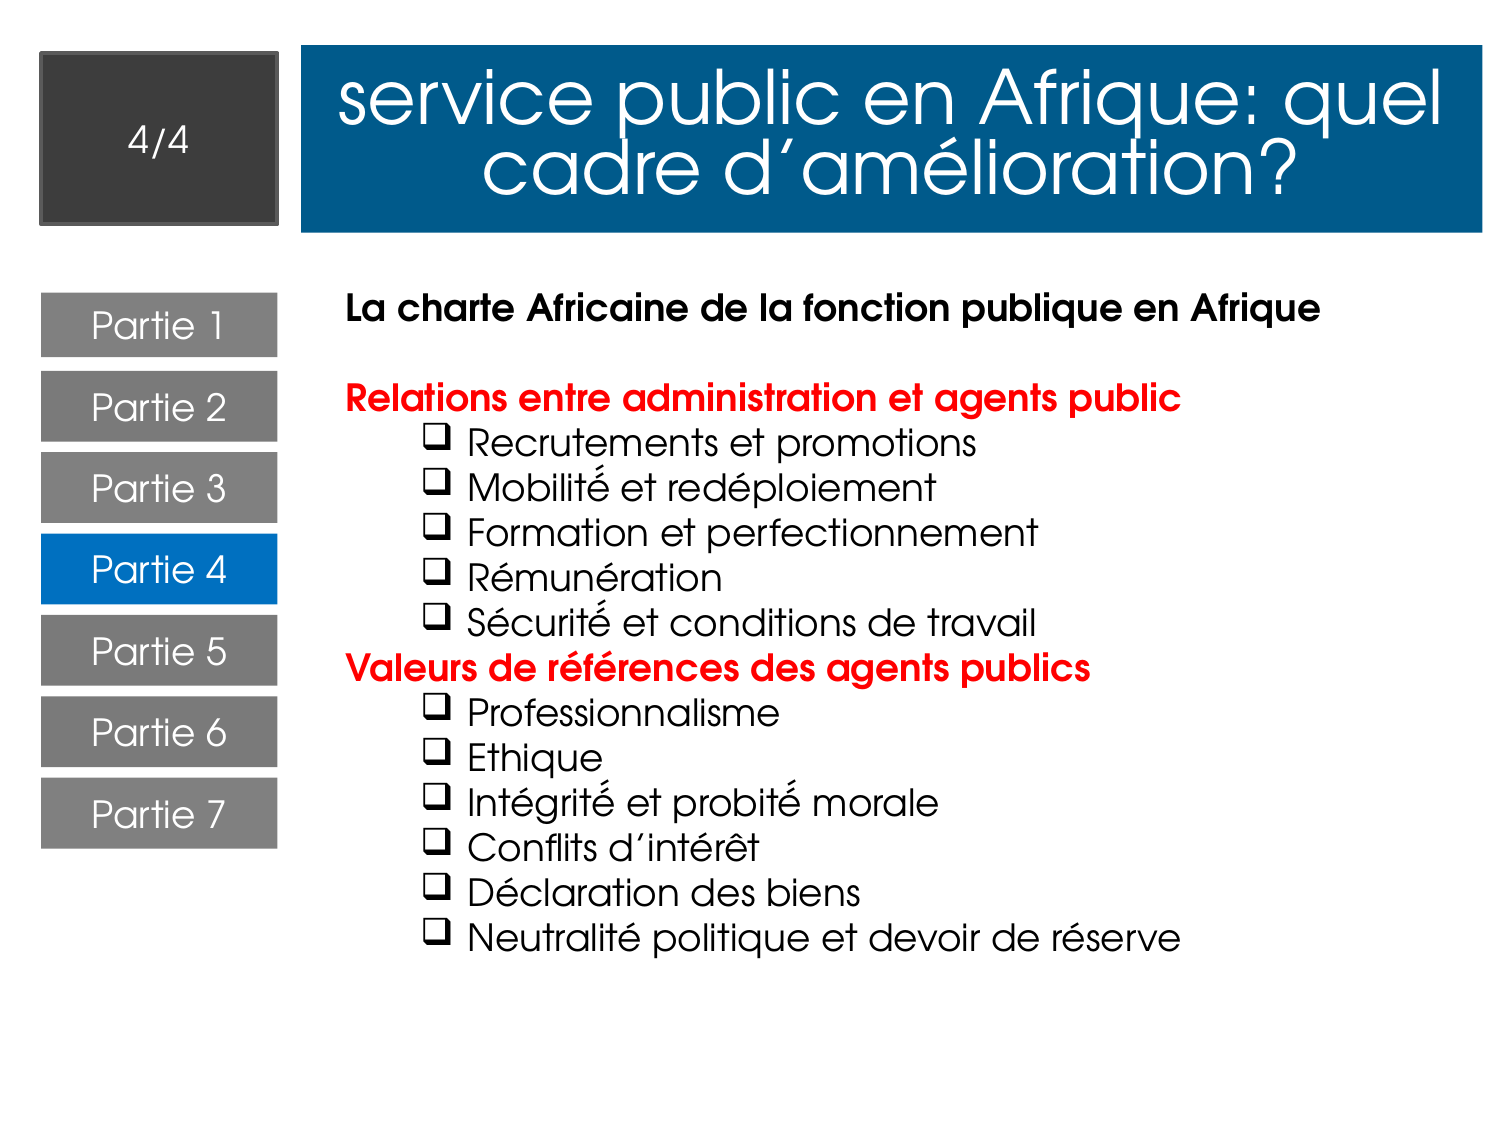

# service public en Afrique: quel cadre d’amélioration?
4/4

La charte Africaine de la fonction publique en Afrique

Relations entre administration et agents public
Recrutements et promotions
Mobilité́ et redéploiement
Formation et perfectionnement
Rémunération
Sécurité́ et conditions de travail
Valeurs de références des agents publics
Professionnalisme
Ethique
Intégrité́ et probité́ morale
Conflits d’intérêt
Déclaration des biens
Neutralité politique et devoir de réserve

Partie 1
Partie 2
Partie 3
Partie 4
Partie 5
Partie 6
Partie 7